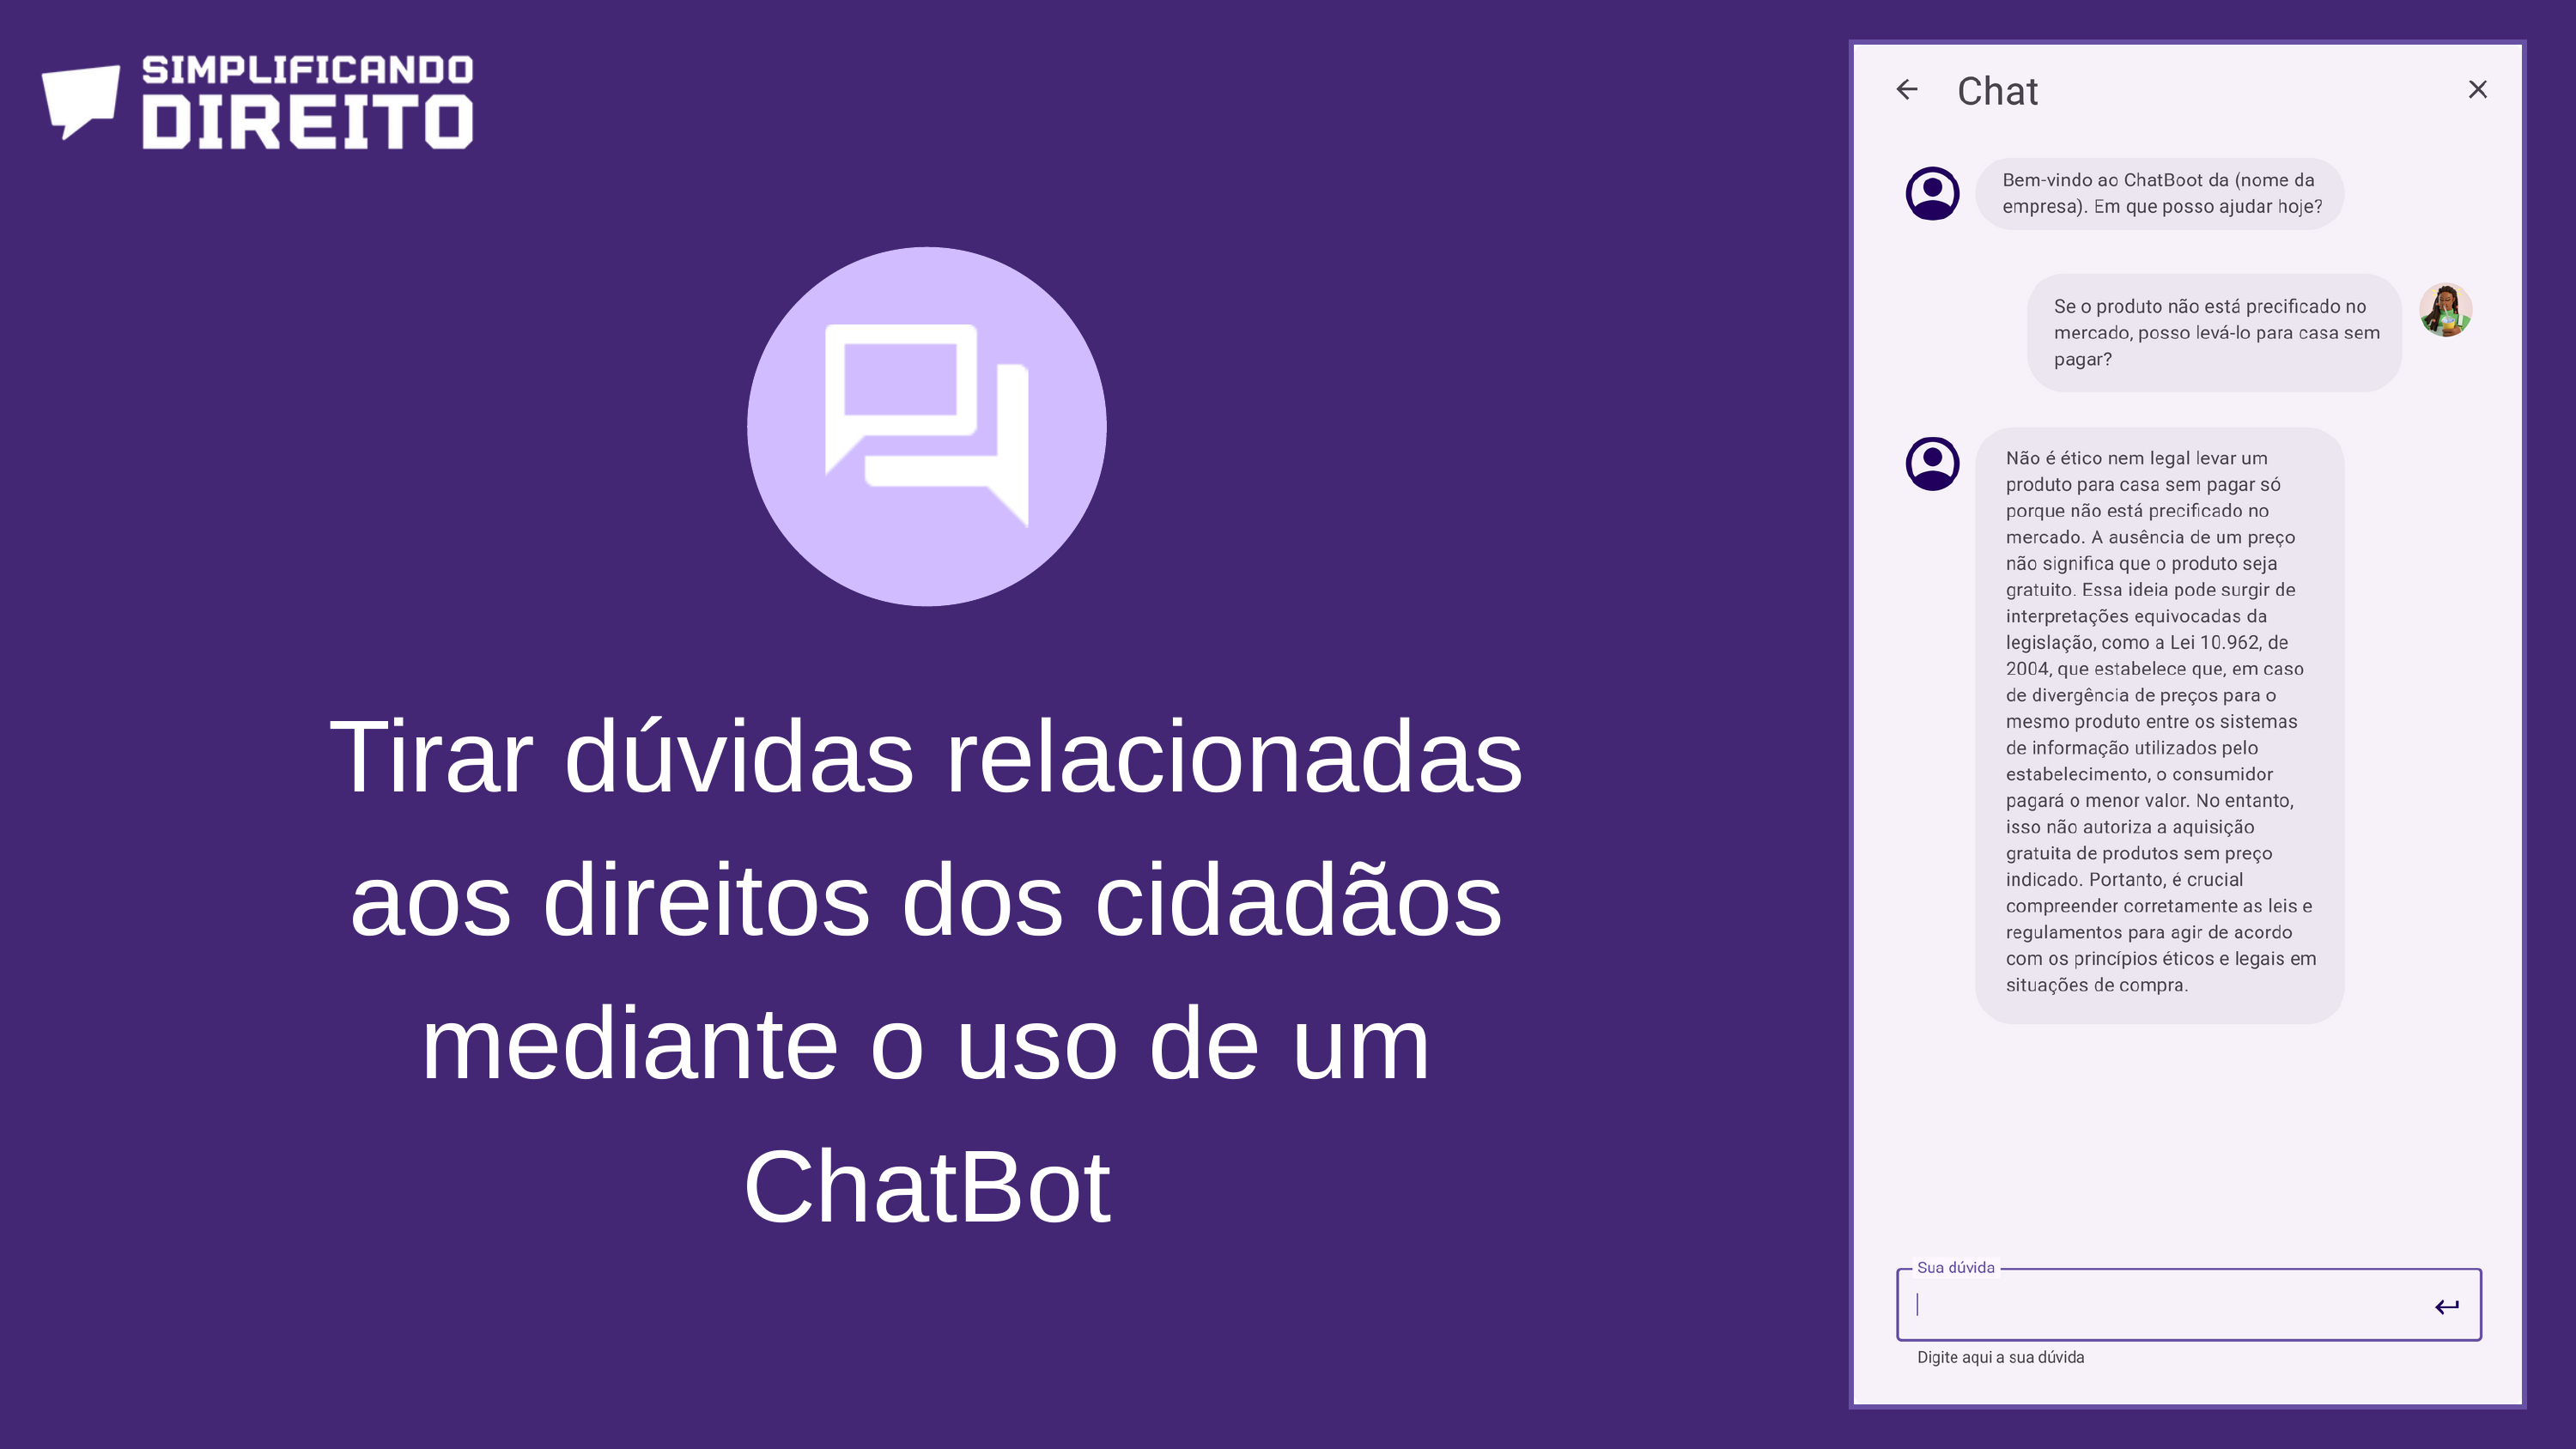

Tirar dúvidas relacionadas aos direitos dos cidadãos mediante o uso de um ChatBot